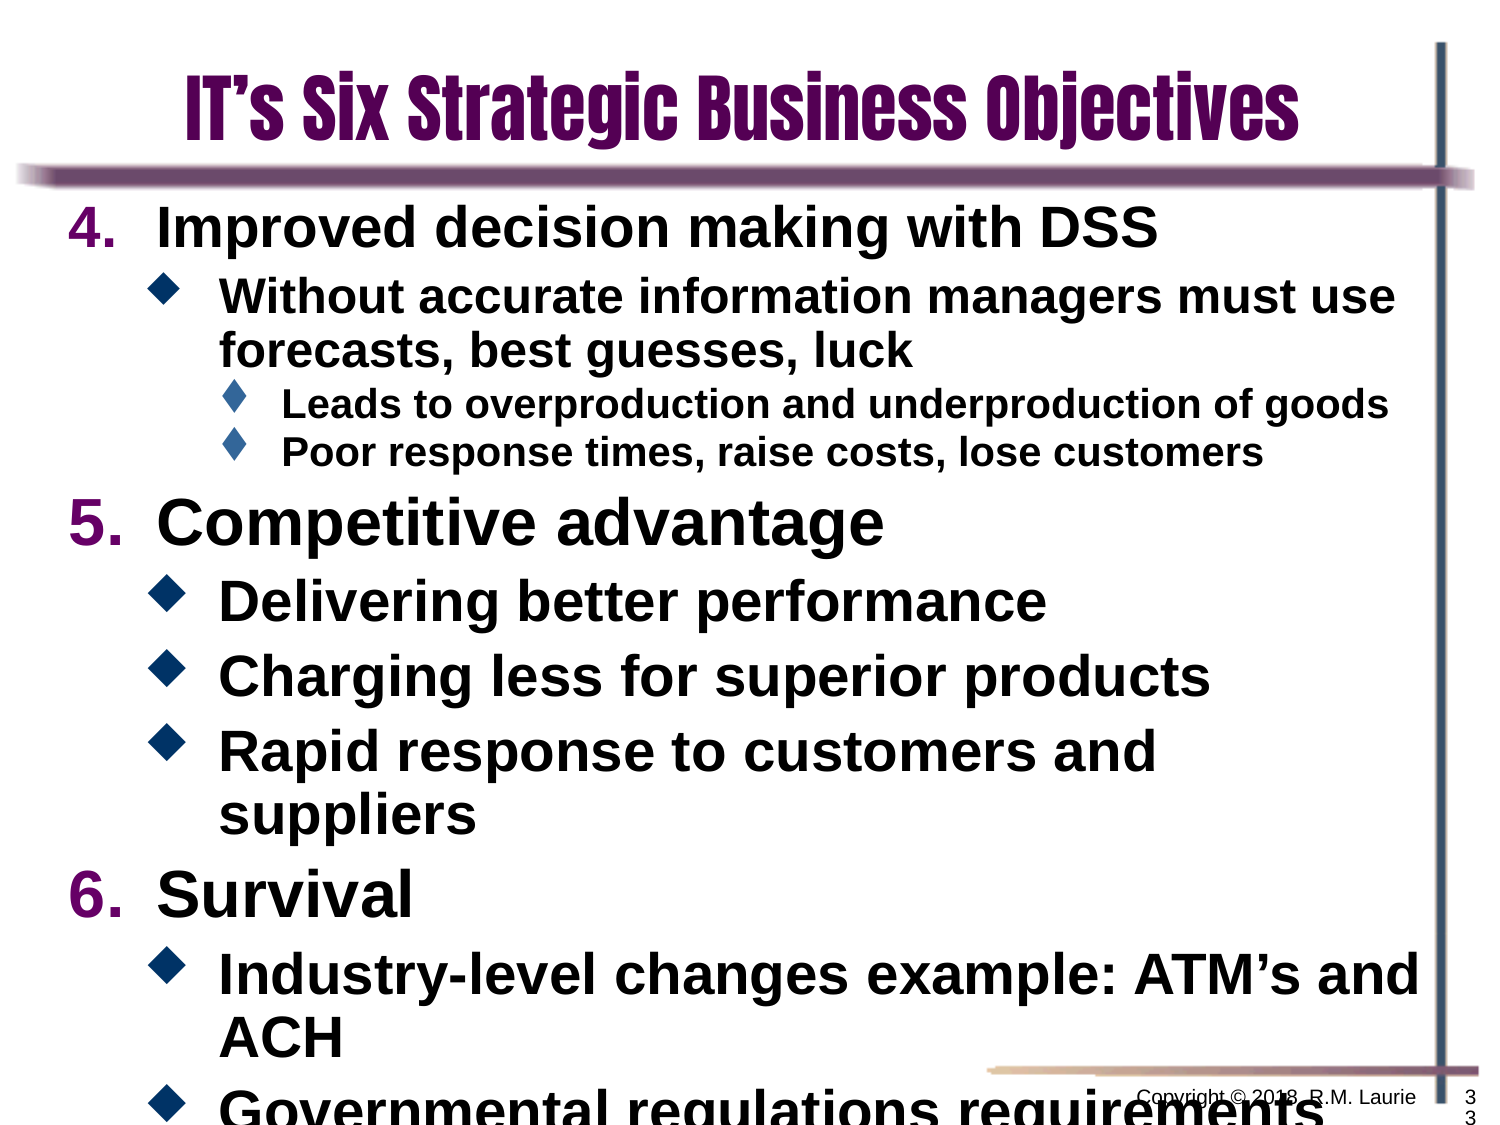

# IT’s Six Strategic Business Objectives
Improved decision making with DSS
Without accurate information managers must use forecasts, best guesses, luck
Leads to overproduction and underproduction of goods
Poor response times, raise costs, lose customers
Competitive advantage
Delivering better performance
Charging less for superior products
Rapid response to customers and suppliers
Survival
Industry-level changes example: ATM’s and ACH
Governmental regulations requirements examples
Toxic Substances Control Act – 30 year records
Sarbanes-Oxley Act – 5 year accounting records for audit

Copyright © 2018  R.M. Laurie
33